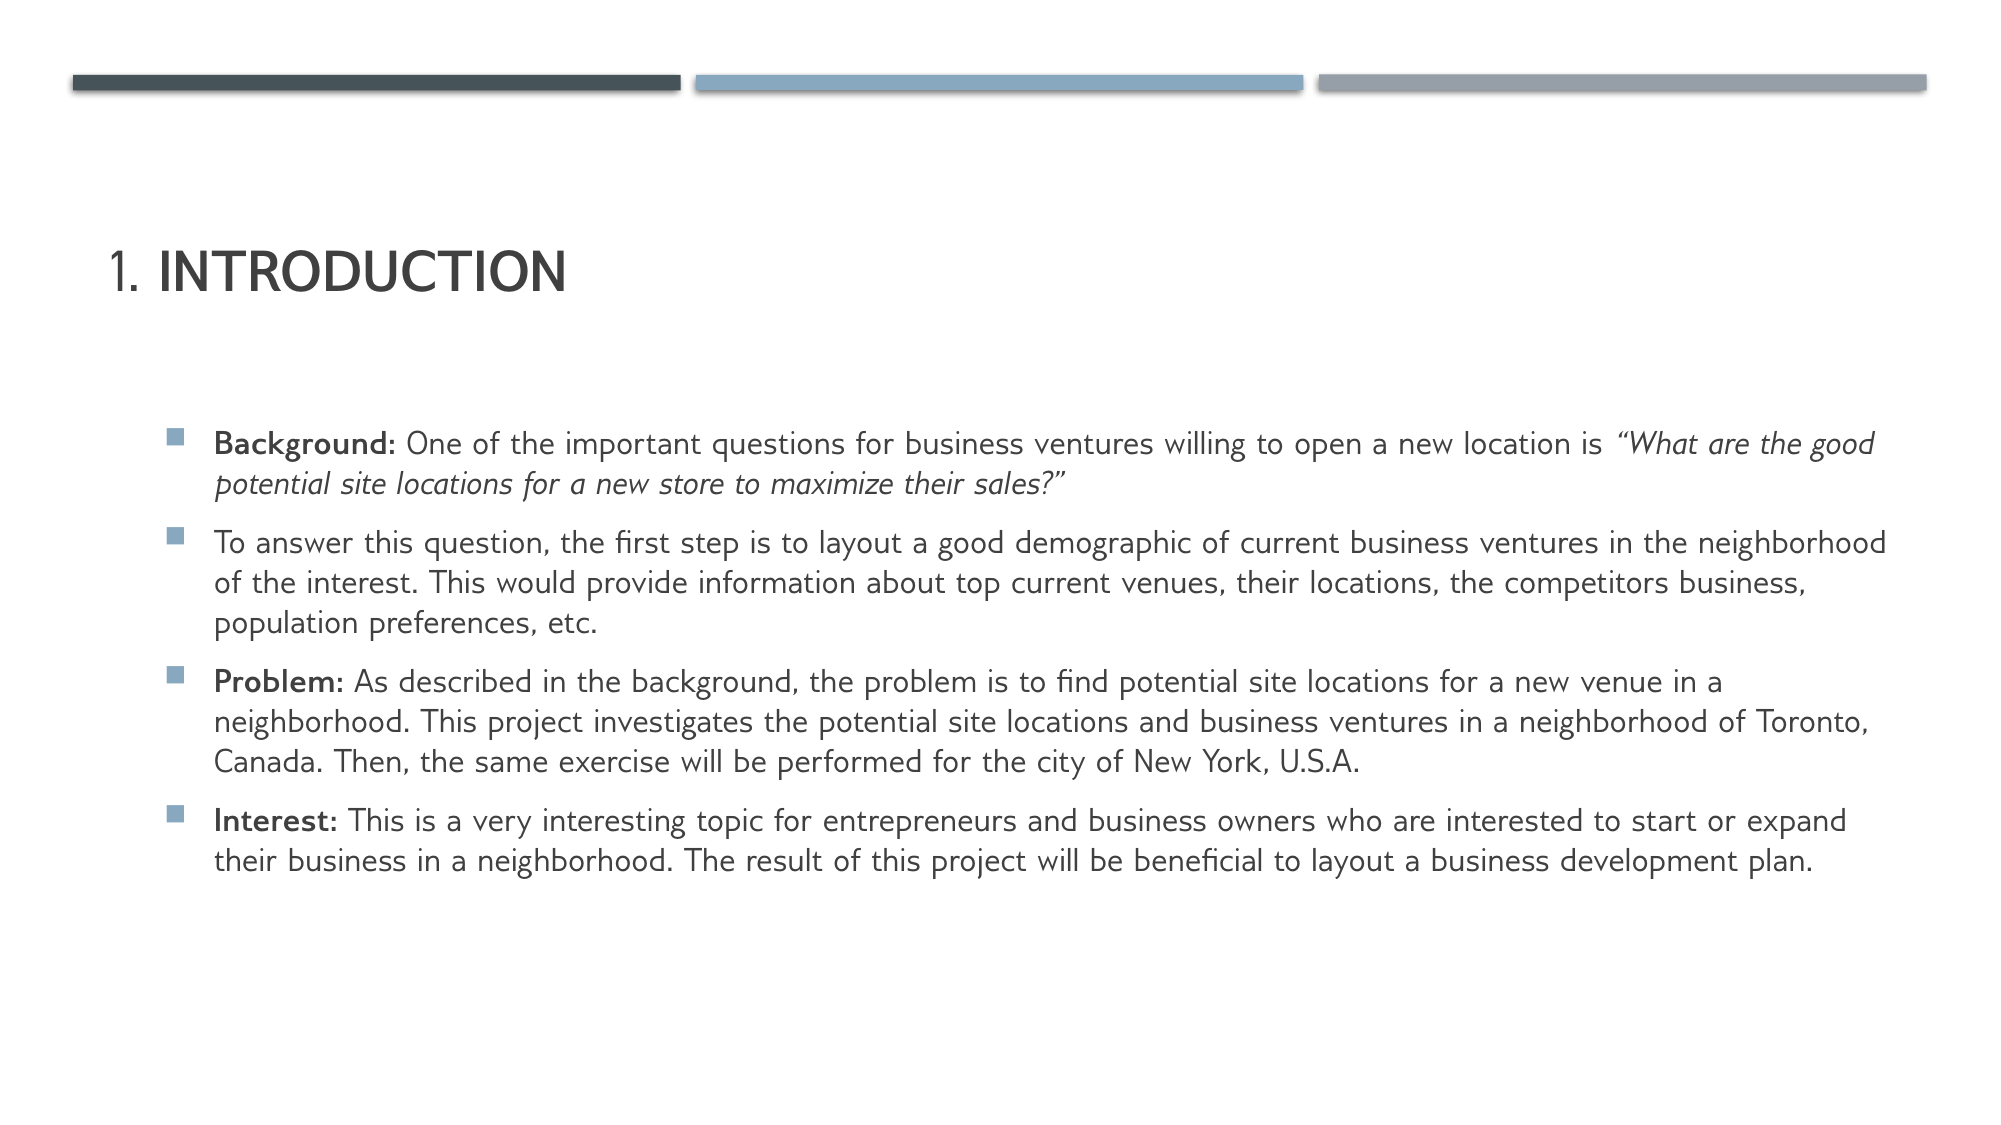

# 1. Introduction
Background: One of the important questions for business ventures willing to open a new location is “What are the good potential site locations for a new store to maximize their sales?”
To answer this question, the first step is to layout a good demographic of current business ventures in the neighborhood of the interest. This would provide information about top current venues, their locations, the competitors business, population preferences, etc.
Problem: As described in the background, the problem is to find potential site locations for a new venue in a neighborhood. This project investigates the potential site locations and business ventures in a neighborhood of Toronto, Canada. Then, the same exercise will be performed for the city of New York, U.S.A.
Interest: This is a very interesting topic for entrepreneurs and business owners who are interested to start or expand their business in a neighborhood. The result of this project will be beneficial to layout a business development plan.